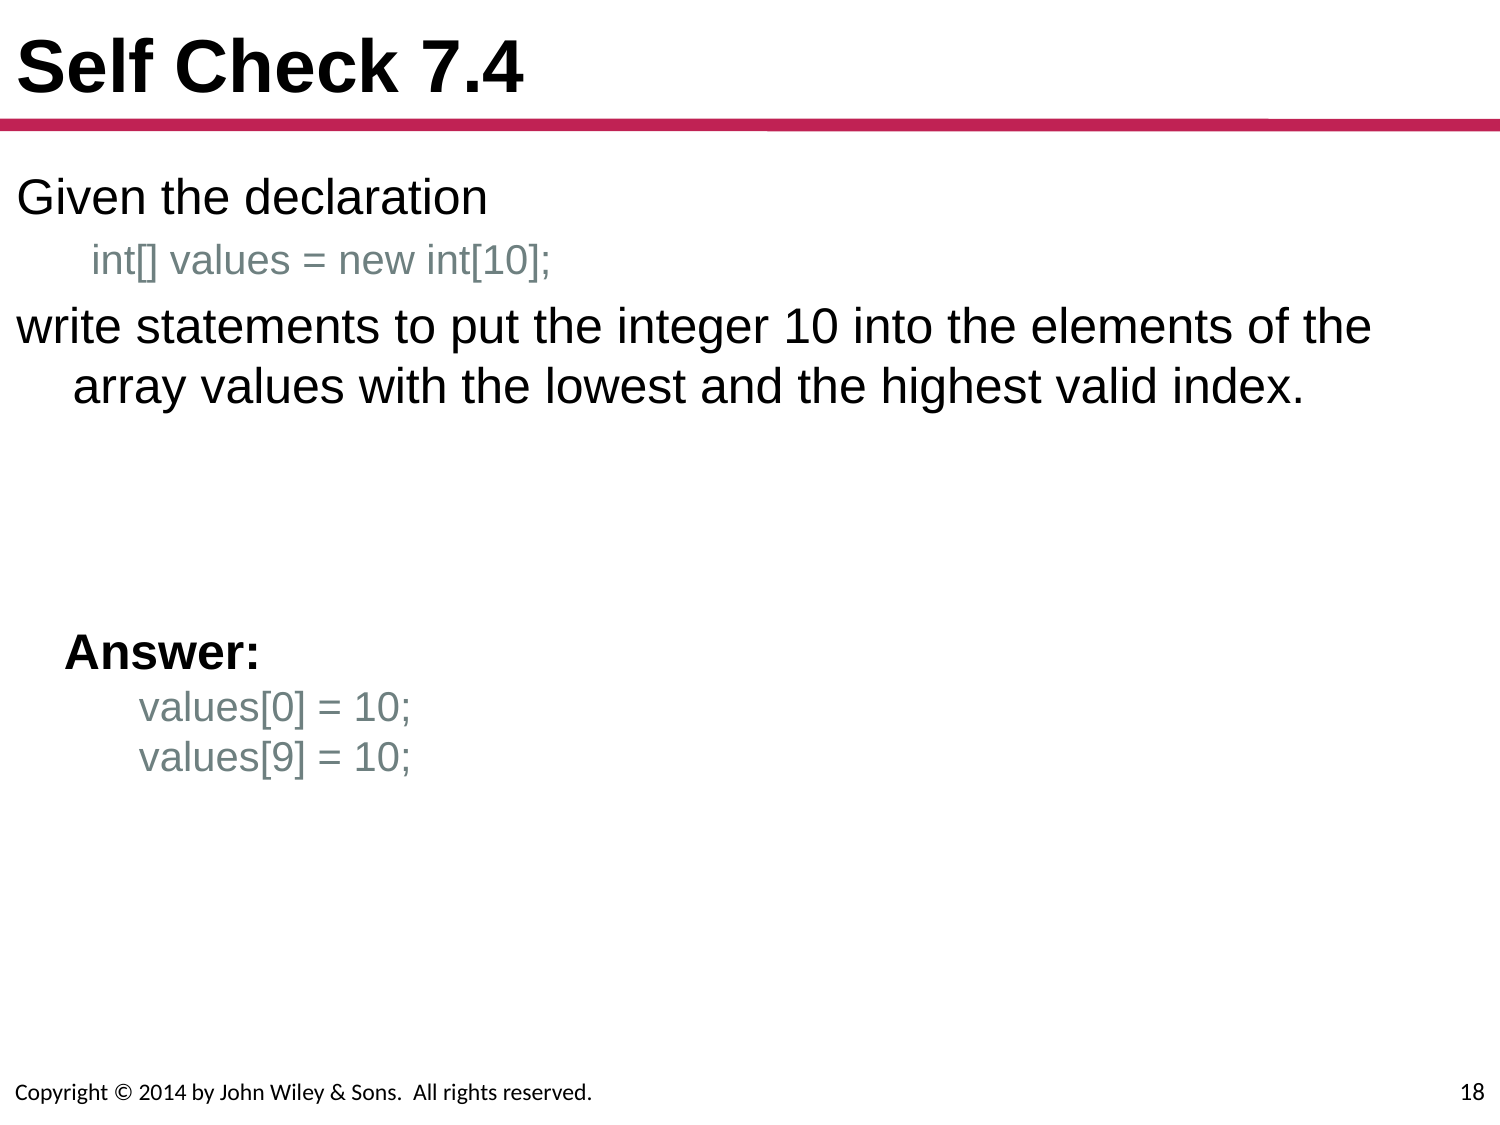

# Self Check 7.4
Given the declaration
int[] values = new int[10];
write statements to put the integer 10 into the elements of the array values with the lowest and the highest valid index.
Answer:
values[0] = 10;
values[9] = 10;